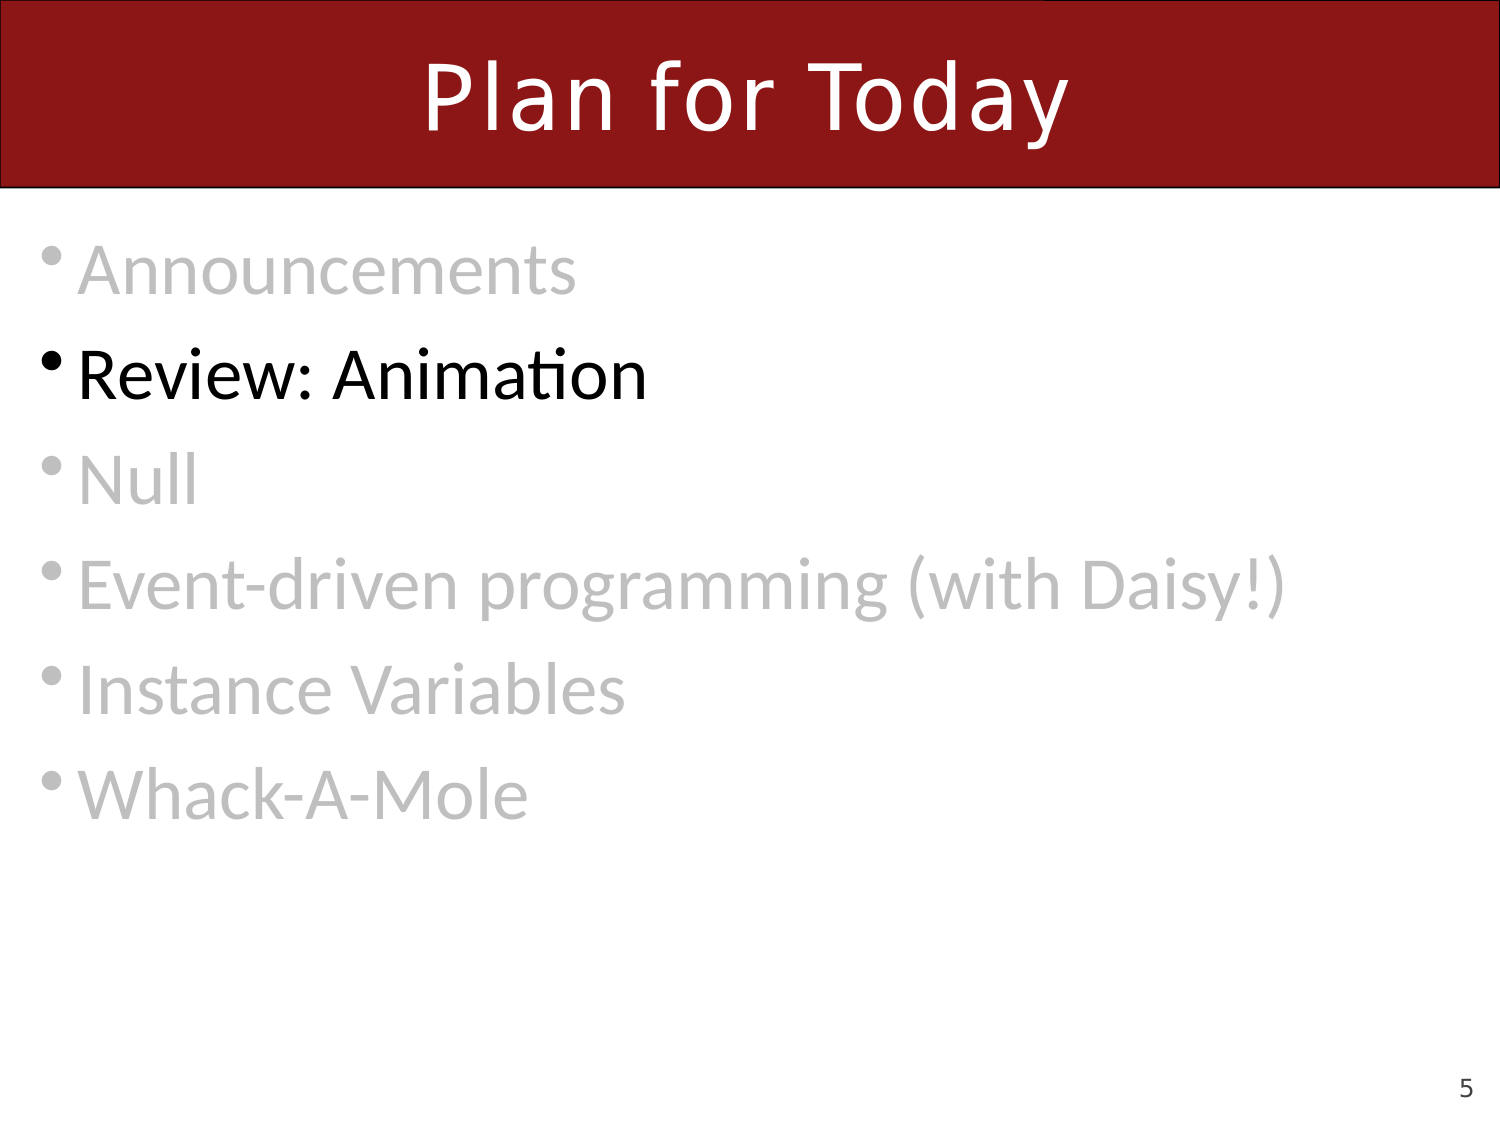

# Plan for Today
Announcements
Review: Animation
Null
Event-driven programming (with Daisy!)
Instance Variables
Whack-A-Mole